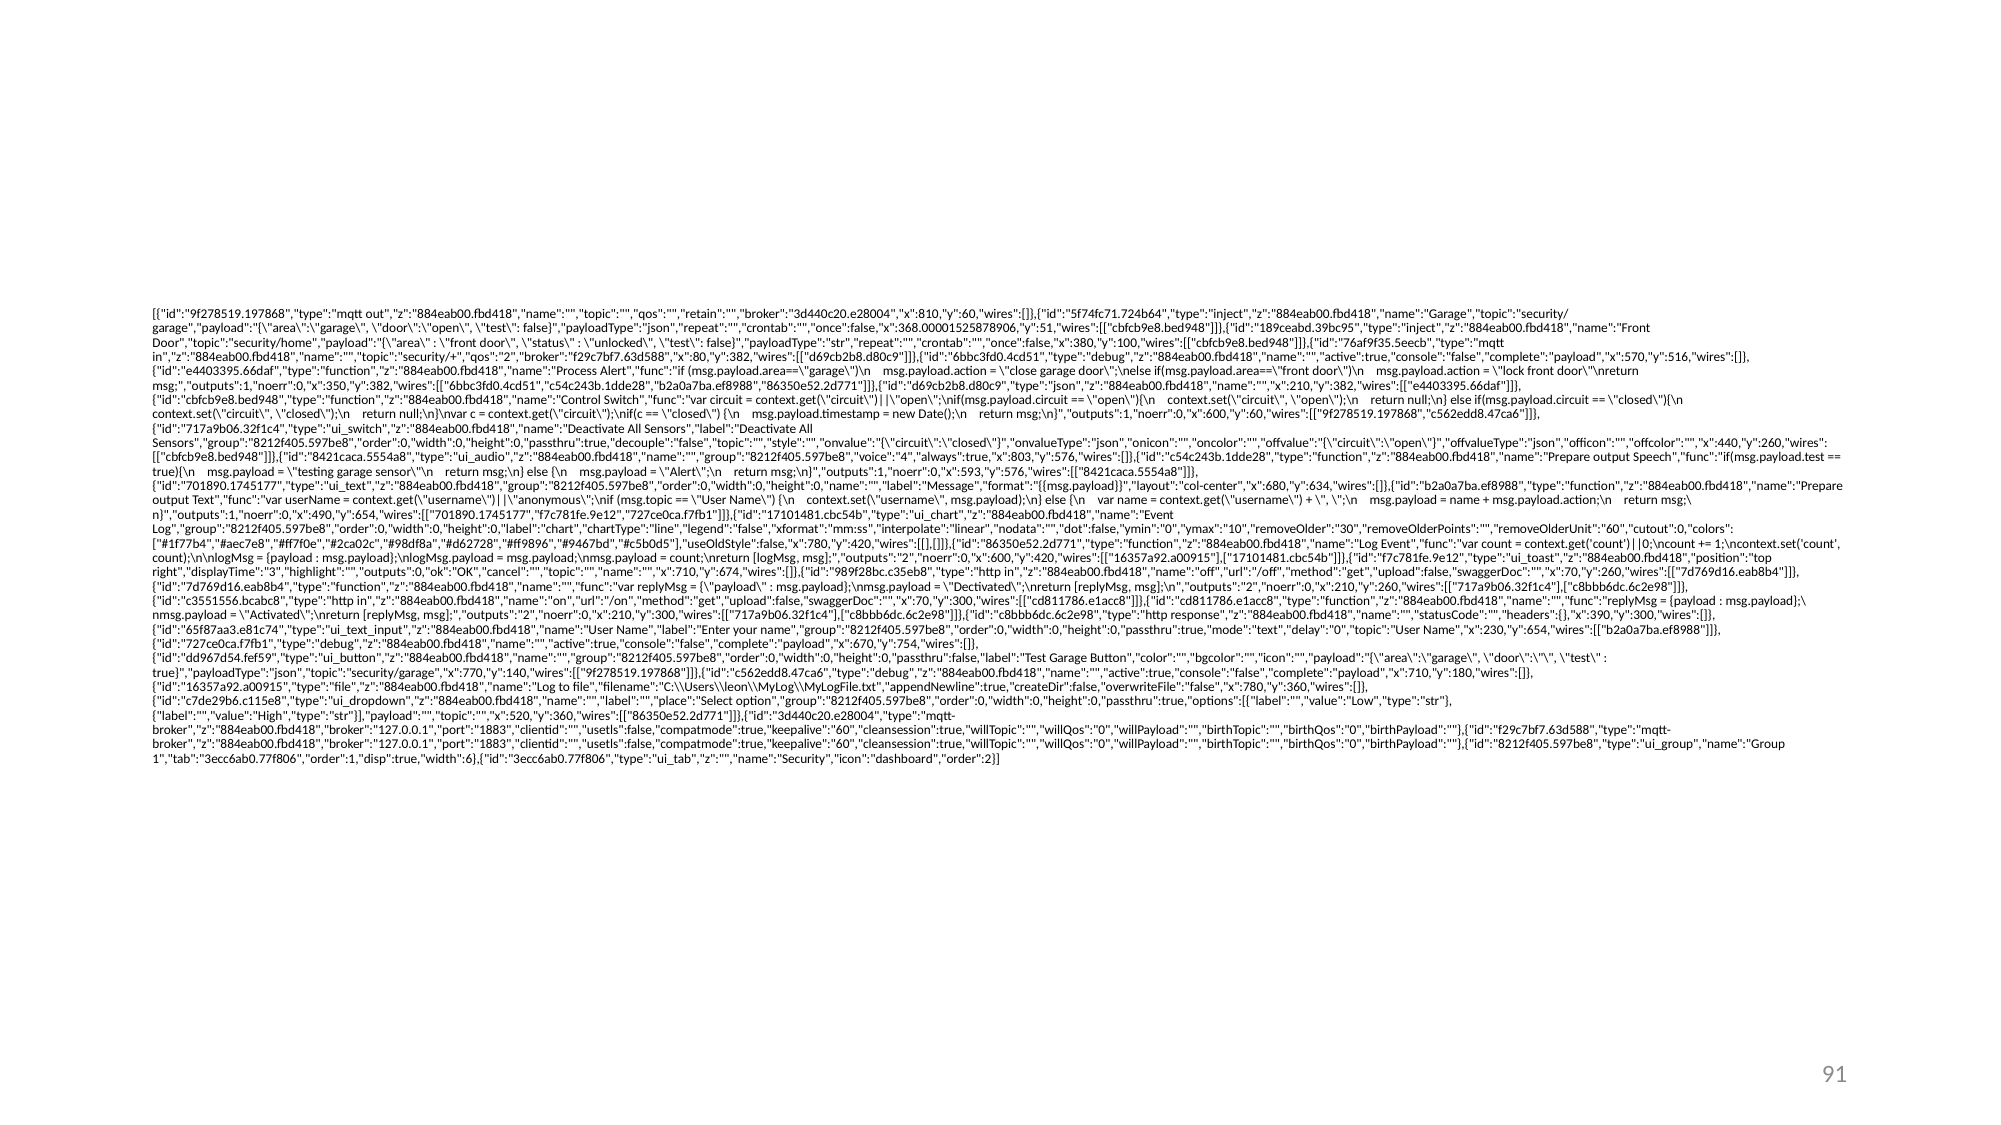

[{"id":"9f278519.197868","type":"mqtt out","z":"884eab00.fbd418","name":"","topic":"","qos":"","retain":"","broker":"3d440c20.e28004","x":810,"y":60,"wires":[]},{"id":"5f74fc71.724b64","type":"inject","z":"884eab00.fbd418","name":"Garage","topic":"security/garage","payload":"{\"area\":\"garage\", \"door\":\"open\", \"test\": false}","payloadType":"json","repeat":"","crontab":"","once":false,"x":368.00001525878906,"y":51,"wires":[["cbfcb9e8.bed948"]]},{"id":"189ceabd.39bc95","type":"inject","z":"884eab00.fbd418","name":"Front Door","topic":"security/home","payload":"{\"area\" : \"front door\", \"status\" : \"unlocked\", \"test\": false}","payloadType":"str","repeat":"","crontab":"","once":false,"x":380,"y":100,"wires":[["cbfcb9e8.bed948"]]},{"id":"76af9f35.5eecb","type":"mqtt in","z":"884eab00.fbd418","name":"","topic":"security/+","qos":"2","broker":"f29c7bf7.63d588","x":80,"y":382,"wires":[["d69cb2b8.d80c9"]]},{"id":"6bbc3fd0.4cd51","type":"debug","z":"884eab00.fbd418","name":"","active":true,"console":"false","complete":"payload","x":570,"y":516,"wires":[]},{"id":"e4403395.66daf","type":"function","z":"884eab00.fbd418","name":"Process Alert","func":"if (msg.payload.area==\"garage\")\n    msg.payload.action = \"close garage door\";\nelse if(msg.payload.area==\"front door\")\n    msg.payload.action = \"lock front door\"\nreturn msg;","outputs":1,"noerr":0,"x":350,"y":382,"wires":[["6bbc3fd0.4cd51","c54c243b.1dde28","b2a0a7ba.ef8988","86350e52.2d771"]]},{"id":"d69cb2b8.d80c9","type":"json","z":"884eab00.fbd418","name":"","x":210,"y":382,"wires":[["e4403395.66daf"]]},{"id":"cbfcb9e8.bed948","type":"function","z":"884eab00.fbd418","name":"Control Switch","func":"var circuit = context.get(\"circuit\")||\"open\";\nif(msg.payload.circuit == \"open\"){\n    context.set(\"circuit\", \"open\");\n    return null;\n} else if(msg.payload.circuit == \"closed\"){\n    context.set(\"circuit\", \"closed\");\n    return null;\n}\nvar c = context.get(\"circuit\");\nif(c == \"closed\") {\n    msg.payload.timestamp = new Date();\n    return msg;\n}","outputs":1,"noerr":0,"x":600,"y":60,"wires":[["9f278519.197868","c562edd8.47ca6"]]},{"id":"717a9b06.32f1c4","type":"ui_switch","z":"884eab00.fbd418","name":"Deactivate All Sensors","label":"Deactivate All Sensors","group":"8212f405.597be8","order":0,"width":0,"height":0,"passthru":true,"decouple":"false","topic":"","style":"","onvalue":"{\"circuit\":\"closed\"}","onvalueType":"json","onicon":"","oncolor":"","offvalue":"{\"circuit\":\"open\"}","offvalueType":"json","officon":"","offcolor":"","x":440,"y":260,"wires":[["cbfcb9e8.bed948"]]},{"id":"8421caca.5554a8","type":"ui_audio","z":"884eab00.fbd418","name":"","group":"8212f405.597be8","voice":"4","always":true,"x":803,"y":576,"wires":[]},{"id":"c54c243b.1dde28","type":"function","z":"884eab00.fbd418","name":"Prepare output Speech","func":"if(msg.payload.test == true){\n    msg.payload = \"testing garage sensor\"\n    return msg;\n} else {\n    msg.payload = \"Alert\";\n    return msg;\n}","outputs":1,"noerr":0,"x":593,"y":576,"wires":[["8421caca.5554a8"]]},{"id":"701890.1745177","type":"ui_text","z":"884eab00.fbd418","group":"8212f405.597be8","order":0,"width":0,"height":0,"name":"","label":"Message","format":"{{msg.payload}}","layout":"col-center","x":680,"y":634,"wires":[]},{"id":"b2a0a7ba.ef8988","type":"function","z":"884eab00.fbd418","name":"Prepare output Text","func":"var userName = context.get(\"username\")||\"anonymous\";\nif (msg.topic == \"User Name\") {\n    context.set(\"username\", msg.payload);\n} else {\n    var name = context.get(\"username\") + \", \";\n    msg.payload = name + msg.payload.action;\n    return msg;\n}","outputs":1,"noerr":0,"x":490,"y":654,"wires":[["701890.1745177","f7c781fe.9e12","727ce0ca.f7fb1"]]},{"id":"17101481.cbc54b","type":"ui_chart","z":"884eab00.fbd418","name":"Event Log","group":"8212f405.597be8","order":0,"width":0,"height":0,"label":"chart","chartType":"line","legend":"false","xformat":"mm:ss","interpolate":"linear","nodata":"","dot":false,"ymin":"0","ymax":"10","removeOlder":"30","removeOlderPoints":"","removeOlderUnit":"60","cutout":0,"colors":["#1f77b4","#aec7e8","#ff7f0e","#2ca02c","#98df8a","#d62728","#ff9896","#9467bd","#c5b0d5"],"useOldStyle":false,"x":780,"y":420,"wires":[[],[]]},{"id":"86350e52.2d771","type":"function","z":"884eab00.fbd418","name":"Log Event","func":"var count = context.get('count')||0;\ncount += 1;\ncontext.set('count', count);\n\nlogMsg = {payload : msg.payload};\nlogMsg.payload = msg.payload;\nmsg.payload = count;\nreturn [logMsg, msg];","outputs":"2","noerr":0,"x":600,"y":420,"wires":[["16357a92.a00915"],["17101481.cbc54b"]]},{"id":"f7c781fe.9e12","type":"ui_toast","z":"884eab00.fbd418","position":"top right","displayTime":"3","highlight":"","outputs":0,"ok":"OK","cancel":"","topic":"","name":"","x":710,"y":674,"wires":[]},{"id":"989f28bc.c35eb8","type":"http in","z":"884eab00.fbd418","name":"off","url":"/off","method":"get","upload":false,"swaggerDoc":"","x":70,"y":260,"wires":[["7d769d16.eab8b4"]]},{"id":"7d769d16.eab8b4","type":"function","z":"884eab00.fbd418","name":"","func":"var replyMsg = {\"payload\" : msg.payload};\nmsg.payload = \"Dectivated\";\nreturn [replyMsg, msg];\n","outputs":"2","noerr":0,"x":210,"y":260,"wires":[["717a9b06.32f1c4"],["c8bbb6dc.6c2e98"]]},{"id":"c3551556.bcabc8","type":"http in","z":"884eab00.fbd418","name":"on","url":"/on","method":"get","upload":false,"swaggerDoc":"","x":70,"y":300,"wires":[["cd811786.e1acc8"]]},{"id":"cd811786.e1acc8","type":"function","z":"884eab00.fbd418","name":"","func":"replyMsg = {payload : msg.payload};\nmsg.payload = \"Activated\";\nreturn [replyMsg, msg];","outputs":"2","noerr":0,"x":210,"y":300,"wires":[["717a9b06.32f1c4"],["c8bbb6dc.6c2e98"]]},{"id":"c8bbb6dc.6c2e98","type":"http response","z":"884eab00.fbd418","name":"","statusCode":"","headers":{},"x":390,"y":300,"wires":[]},{"id":"65f87aa3.e81c74","type":"ui_text_input","z":"884eab00.fbd418","name":"User Name","label":"Enter your name","group":"8212f405.597be8","order":0,"width":0,"height":0,"passthru":true,"mode":"text","delay":"0","topic":"User Name","x":230,"y":654,"wires":[["b2a0a7ba.ef8988"]]},{"id":"727ce0ca.f7fb1","type":"debug","z":"884eab00.fbd418","name":"","active":true,"console":"false","complete":"payload","x":670,"y":754,"wires":[]},{"id":"dd967d54.fef59","type":"ui_button","z":"884eab00.fbd418","name":"","group":"8212f405.597be8","order":0,"width":0,"height":0,"passthru":false,"label":"Test Garage Button","color":"","bgcolor":"","icon":"","payload":"{\"area\":\"garage\", \"door\":\"\", \"test\" : true}","payloadType":"json","topic":"security/garage","x":770,"y":140,"wires":[["9f278519.197868"]]},{"id":"c562edd8.47ca6","type":"debug","z":"884eab00.fbd418","name":"","active":true,"console":"false","complete":"payload","x":710,"y":180,"wires":[]},{"id":"16357a92.a00915","type":"file","z":"884eab00.fbd418","name":"Log to file","filename":"C:\\Users\\leon\\MyLog\\MyLogFile.txt","appendNewline":true,"createDir":false,"overwriteFile":"false","x":780,"y":360,"wires":[]},{"id":"c7de29b6.c115e8","type":"ui_dropdown","z":"884eab00.fbd418","name":"","label":"","place":"Select option","group":"8212f405.597be8","order":0,"width":0,"height":0,"passthru":true,"options":[{"label":"","value":"Low","type":"str"},{"label":"","value":"High","type":"str"}],"payload":"","topic":"","x":520,"y":360,"wires":[["86350e52.2d771"]]},{"id":"3d440c20.e28004","type":"mqtt-broker","z":"884eab00.fbd418","broker":"127.0.0.1","port":"1883","clientid":"","usetls":false,"compatmode":true,"keepalive":"60","cleansession":true,"willTopic":"","willQos":"0","willPayload":"","birthTopic":"","birthQos":"0","birthPayload":""},{"id":"f29c7bf7.63d588","type":"mqtt-broker","z":"884eab00.fbd418","broker":"127.0.0.1","port":"1883","clientid":"","usetls":false,"compatmode":true,"keepalive":"60","cleansession":true,"willTopic":"","willQos":"0","willPayload":"","birthTopic":"","birthQos":"0","birthPayload":""},{"id":"8212f405.597be8","type":"ui_group","name":"Group 1","tab":"3ecc6ab0.77f806","order":1,"disp":true,"width":6},{"id":"3ecc6ab0.77f806","type":"ui_tab","z":"","name":"Security","icon":"dashboard","order":2}]
91